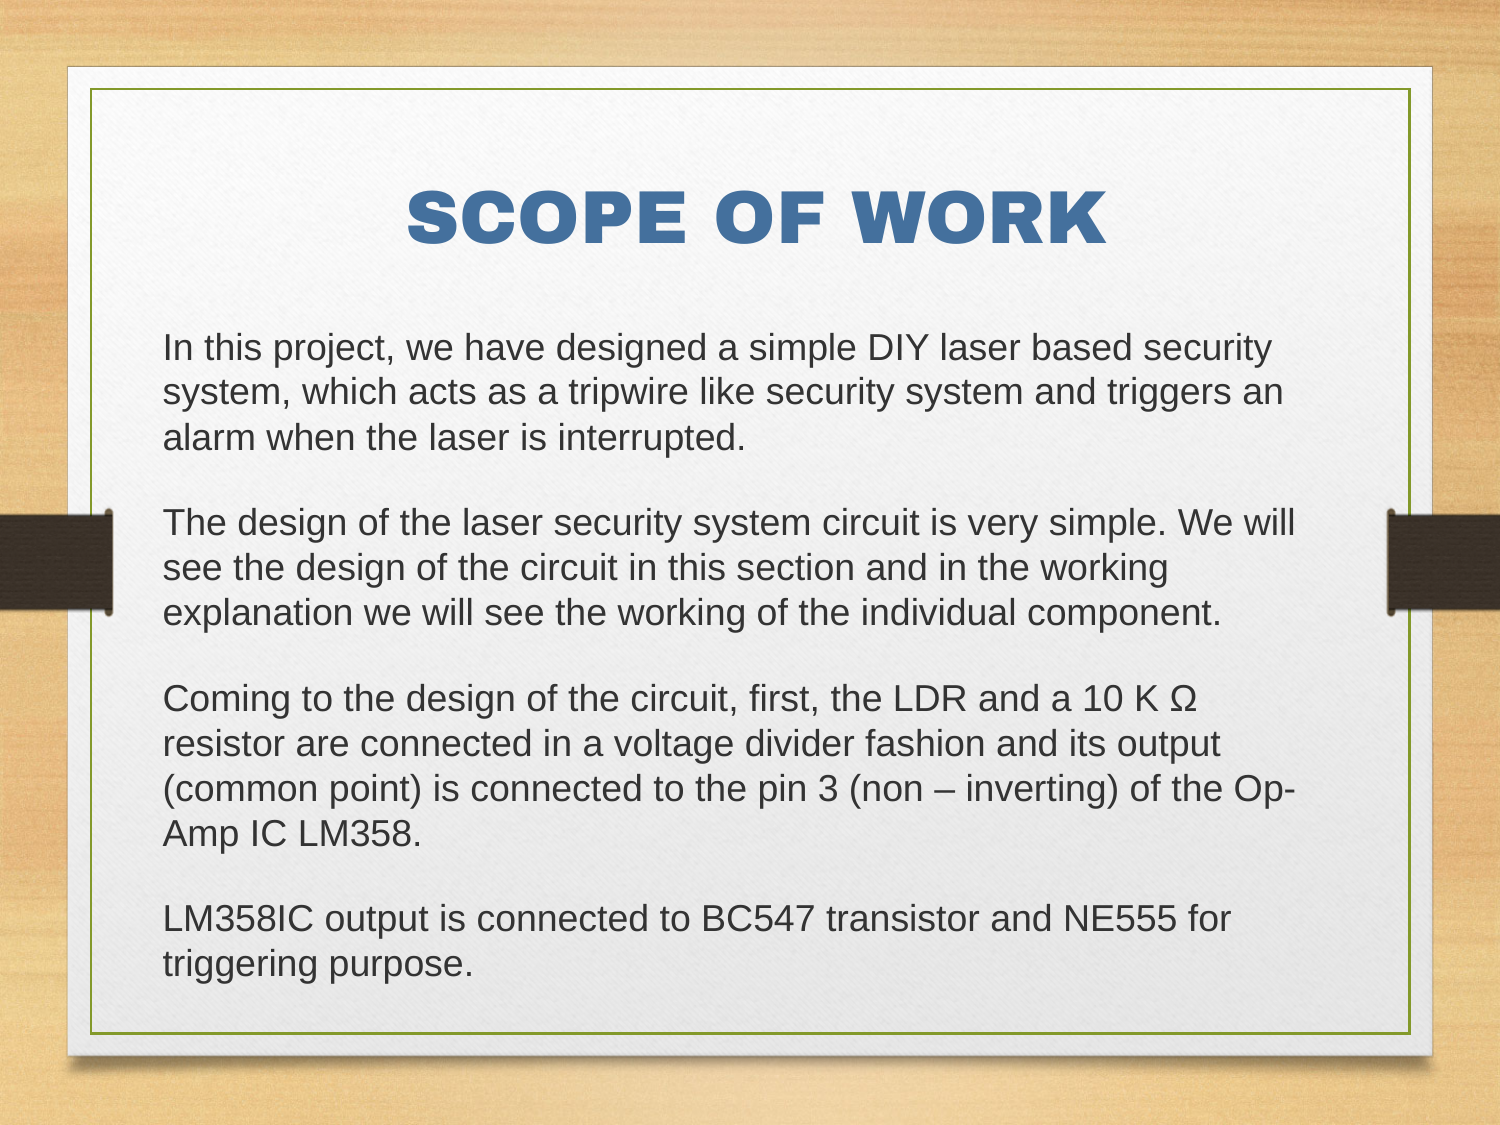

SCOPE OF WORK
In this project, we have designed a simple DIY laser based security system, which acts as a tripwire like security system and triggers an alarm when the laser is interrupted.
The design of the laser security system circuit is very simple. We will see the design of the circuit in this section and in the working explanation we will see the working of the individual component.
Coming to the design of the circuit, first, the LDR and a 10 K Ω resistor are connected in a voltage divider fashion and its output (common point) is connected to the pin 3 (non – inverting) of the Op- Amp IC LM358.
LM358IC output is connected to BC547 transistor and NE555 for triggering purpose.